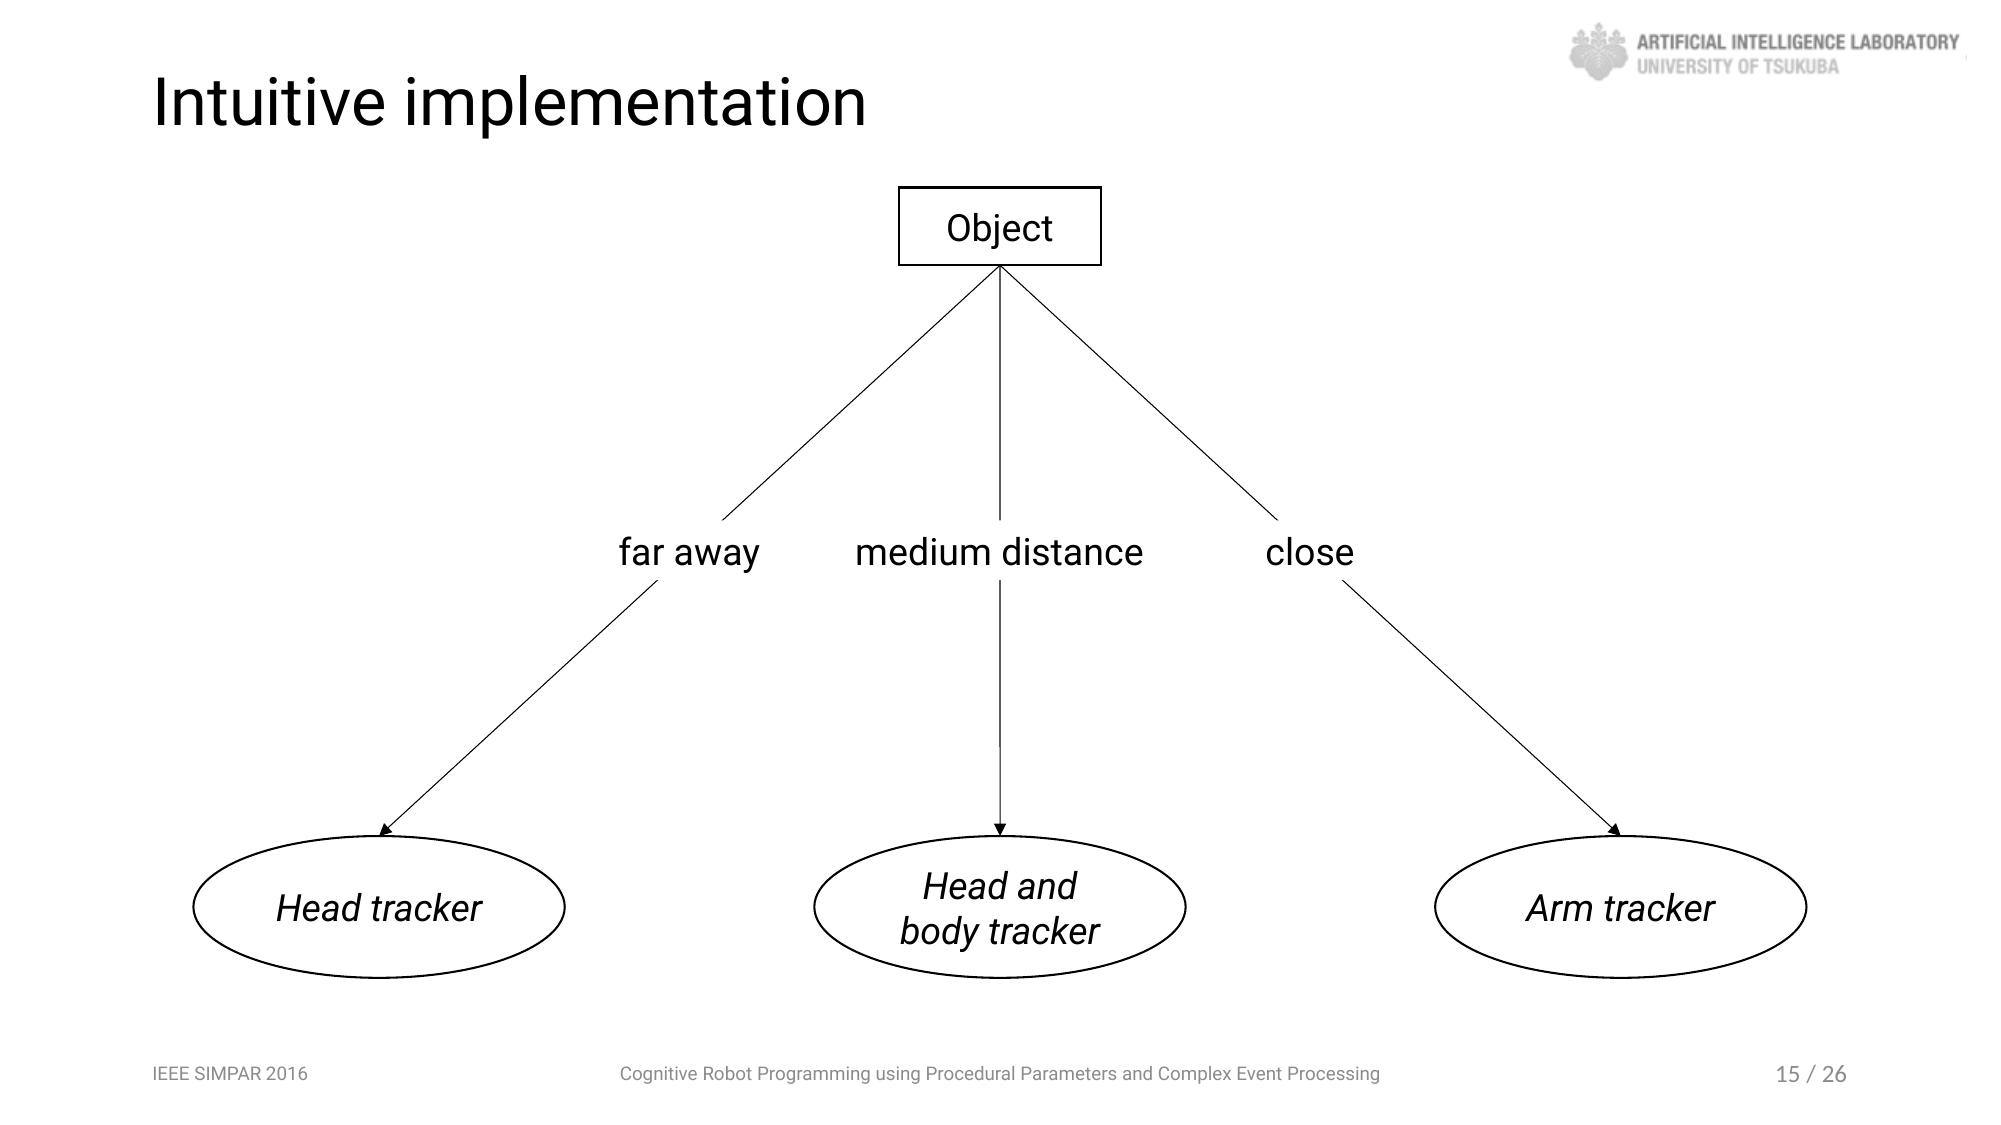

# Intuitive implementation
Object
far away
medium distance
close
Arm tracker
Head tracker
Head and body tracker
IEEE SIMPAR 2016
Cognitive Robot Programming using Procedural Parameters and Complex Event Processing
15 / 26